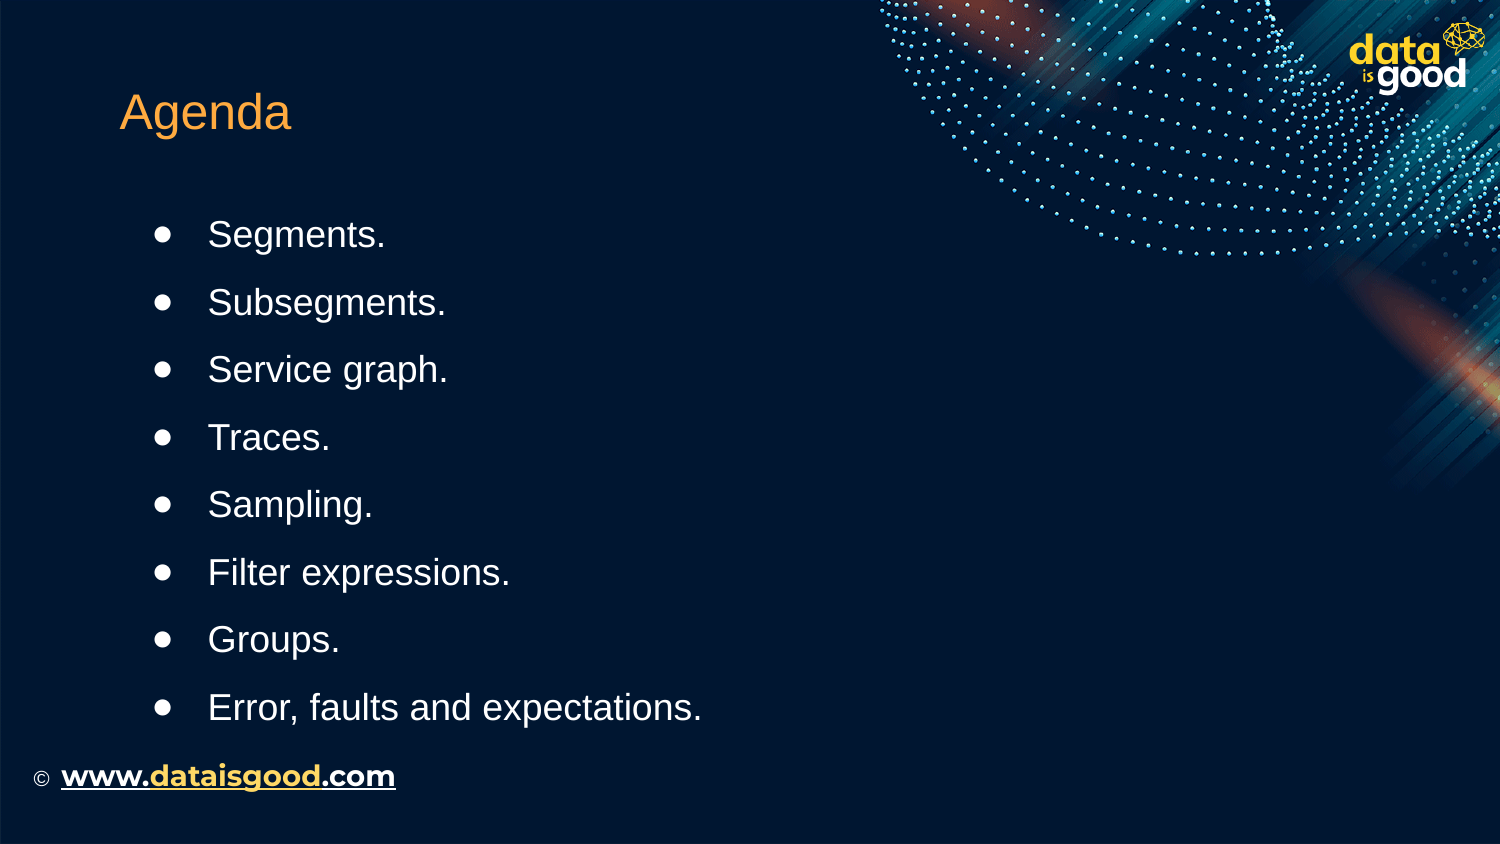

# Agenda
Segments.
Subsegments.
Service graph.
Traces.
Sampling.
Filter expressions.
Groups.
Error, faults and expectations.